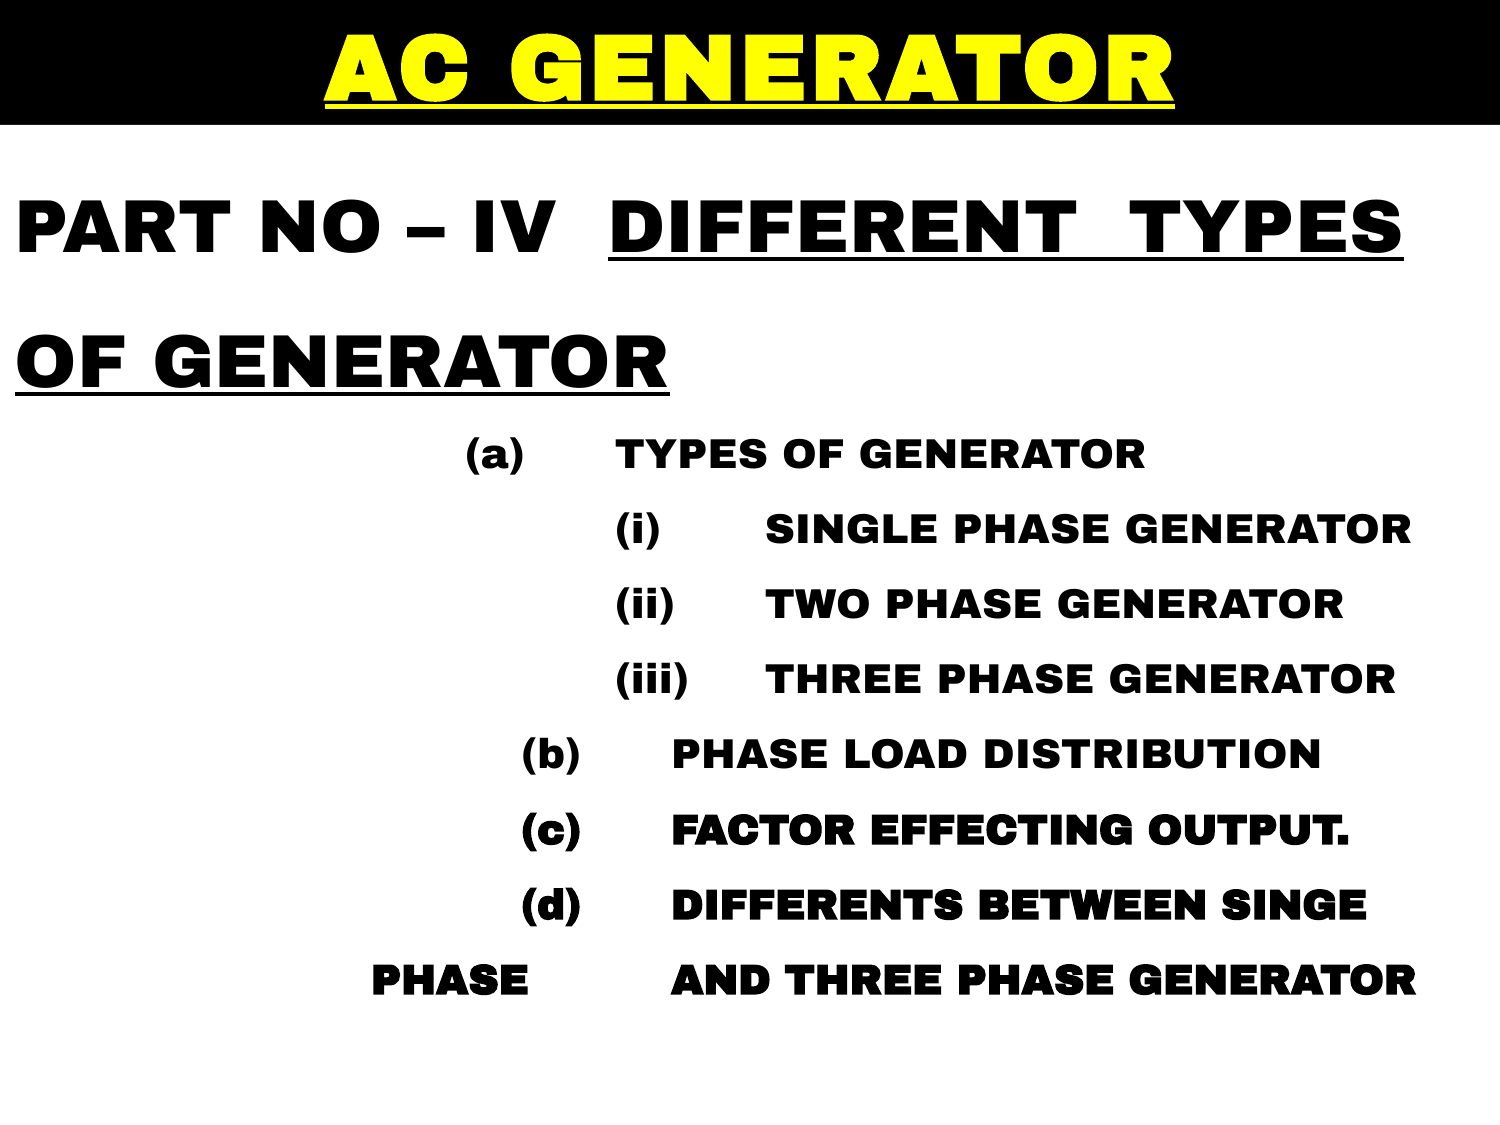

AC GENERATOR
PART NO – IV  DIFFERENT  TYPES OF GENERATOR
		  	(a)	TYPES OF GENERATOR
				(i)	SINGLE PHASE GENERATOR
				(ii)	TWO PHASE GENERATOR
				(iii)	THREE PHASE GENERATOR
   		(b)  	PHASE LOAD DISTRIBUTION
		(c)	FACTOR EFFECTING OUTPUT.
		(d)	DIFFERENTS BETWEEN SINGE PHASE    	AND THREE PHASE GENERATOR